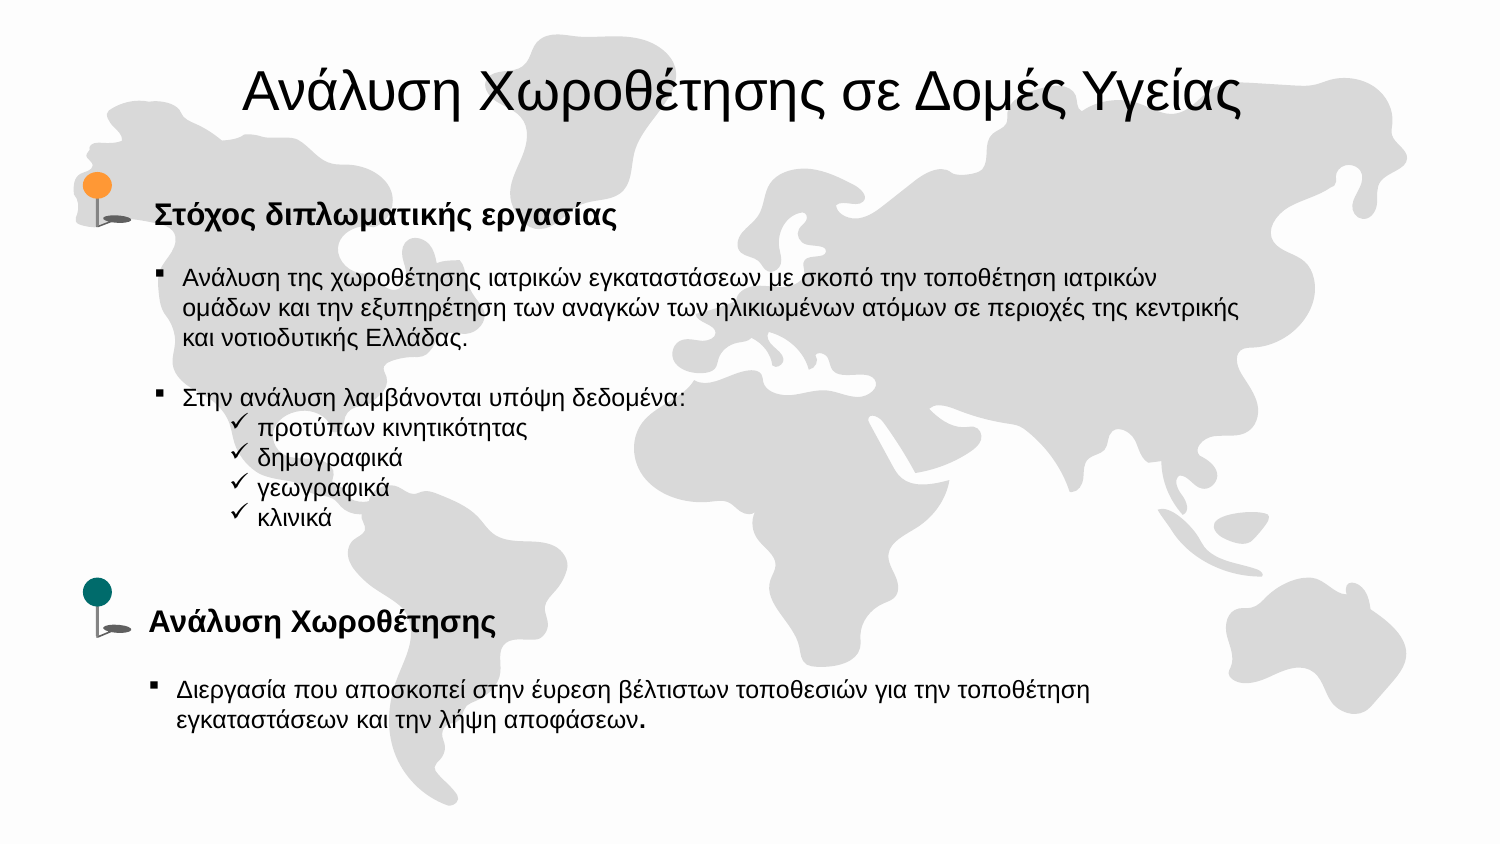

# Ανάλυση Χωροθέτησης σε Δομές Υγείας

Στόχος διπλωματικής εργασίας

Ανάλυση της χωροθέτησης ιατρικών εγκαταστάσεων με σκοπό την τοποθέτηση ιατρικών ομάδων και την εξυπηρέτηση των αναγκών των ηλικιωμένων ατόμων σε περιοχές της κεντρικής και νοτιοδυτικής Ελλάδας.

Στην ανάλυση λαμβάνονται υπόψη δεδομένα:
πρoτύπων κινητικότητας
δημογραφικά
γεωγραφικά
κλινικά

Ανάλυση Χωροθέτησης

Διεργασία που αποσκοπεί στην έυρεση βέλτιστων τοποθεσιών για την τοποθέτηση εγκαταστάσεων και την λήψη αποφάσεων.